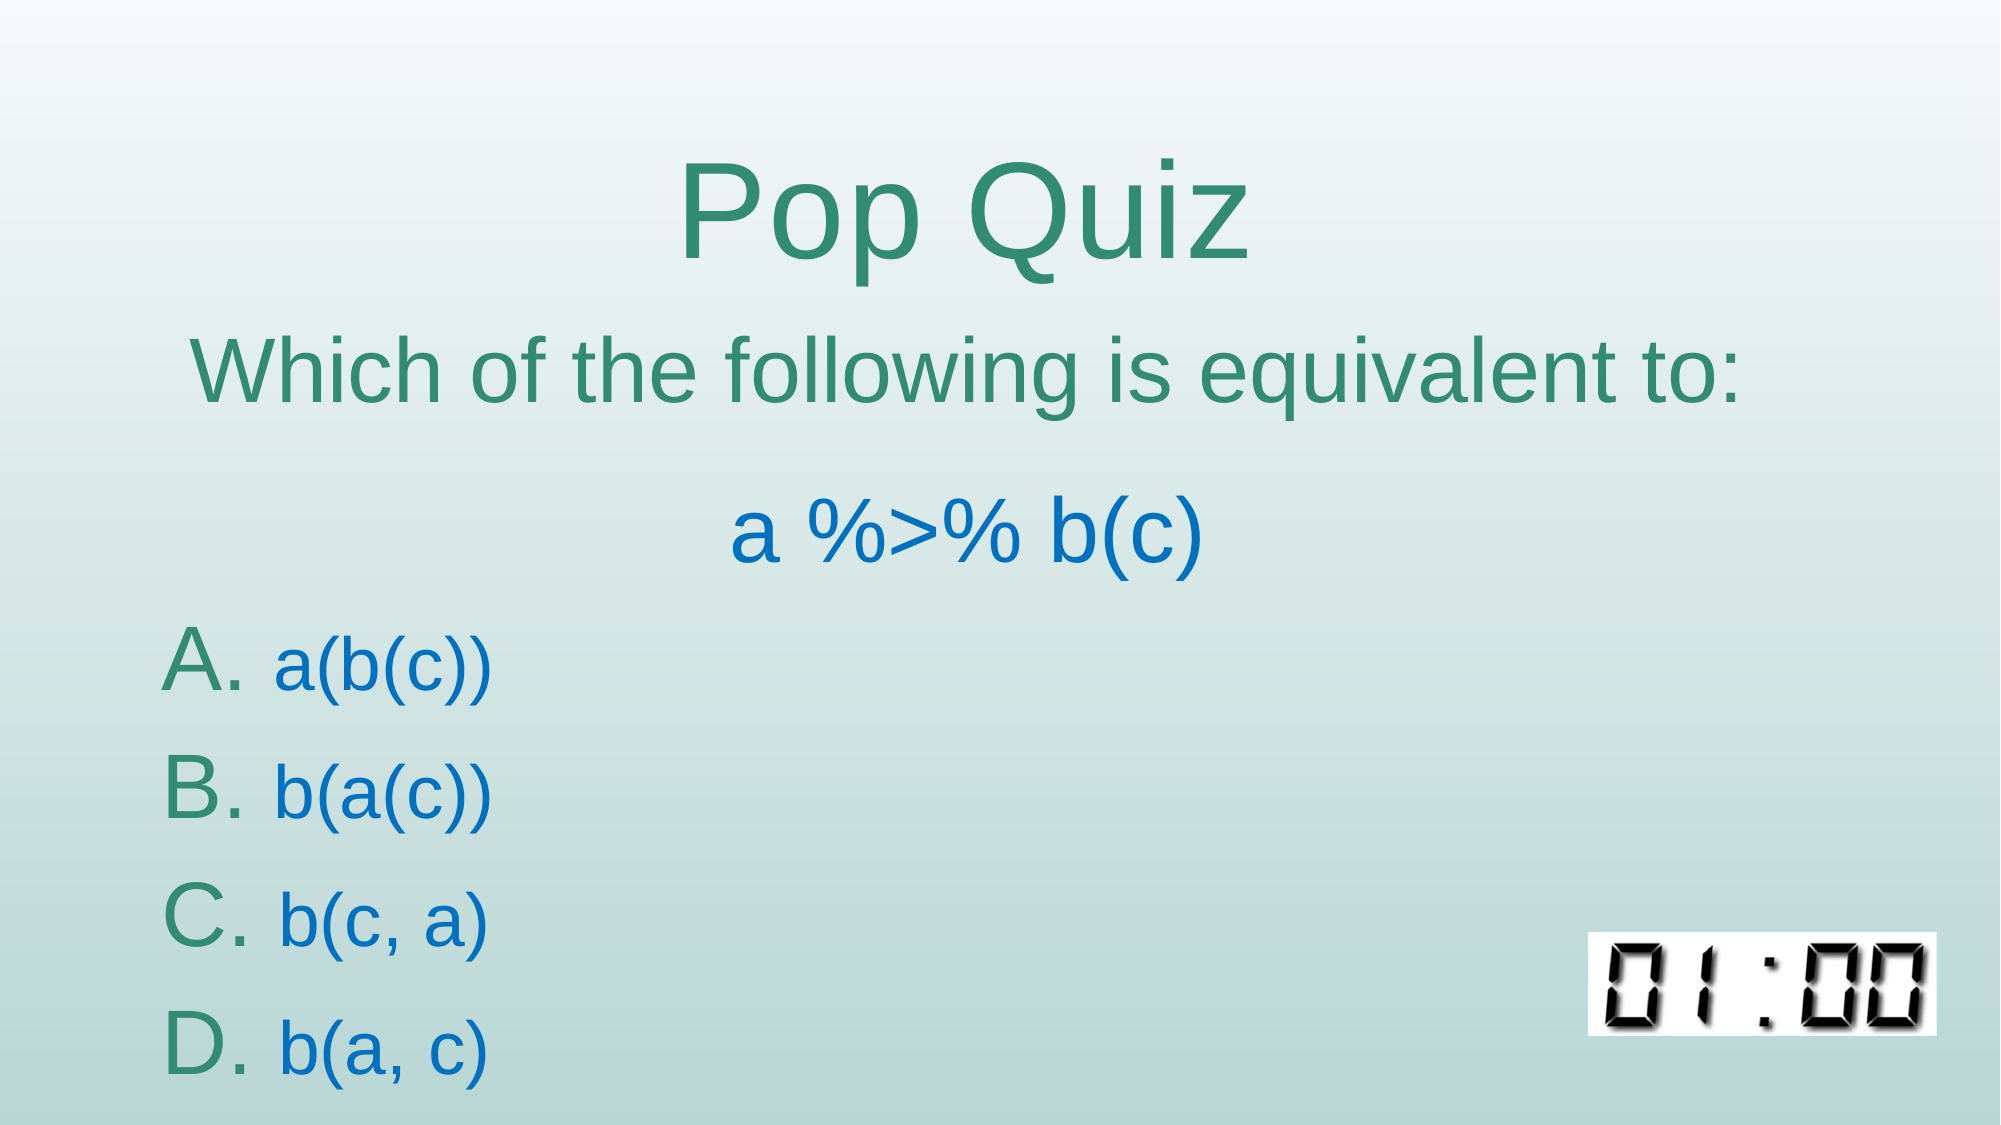

# Pop Quiz
Which of the following is equivalent to:
a %>% b(c)
A. a(b(c))
B. b(a(c))
C. b(c, a)
D. b(a, c)